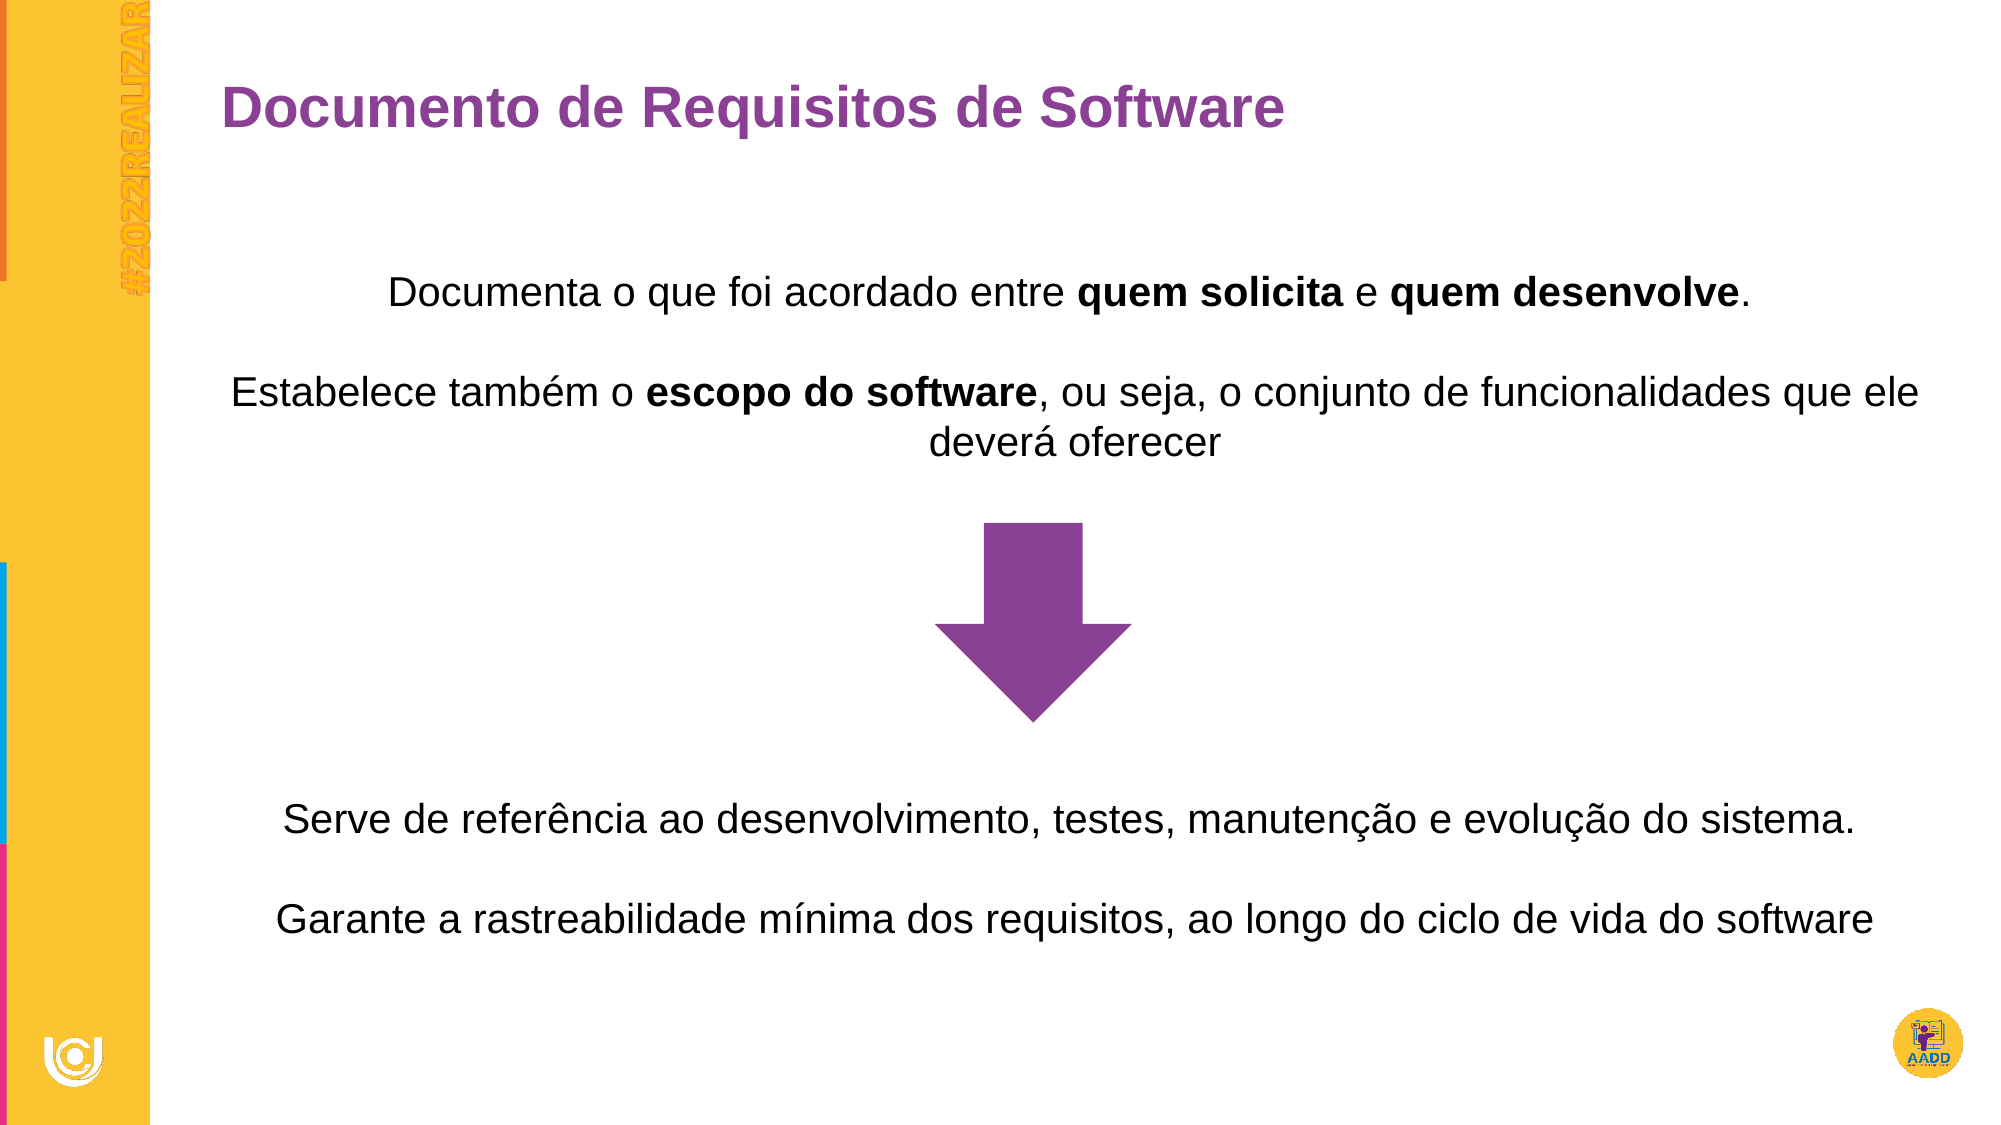

Documento de Requisitos de Software
Documenta o que foi acordado entre quem solicita e quem desenvolve.

Estabelece também o escopo do software, ou seja, o conjunto de funcionalidades que ele deverá oferecer

Serve de referência ao desenvolvimento, testes, manutenção e evolução do sistema.

Garante a rastreabilidade mínima dos requisitos, ao longo do ciclo de vida do software